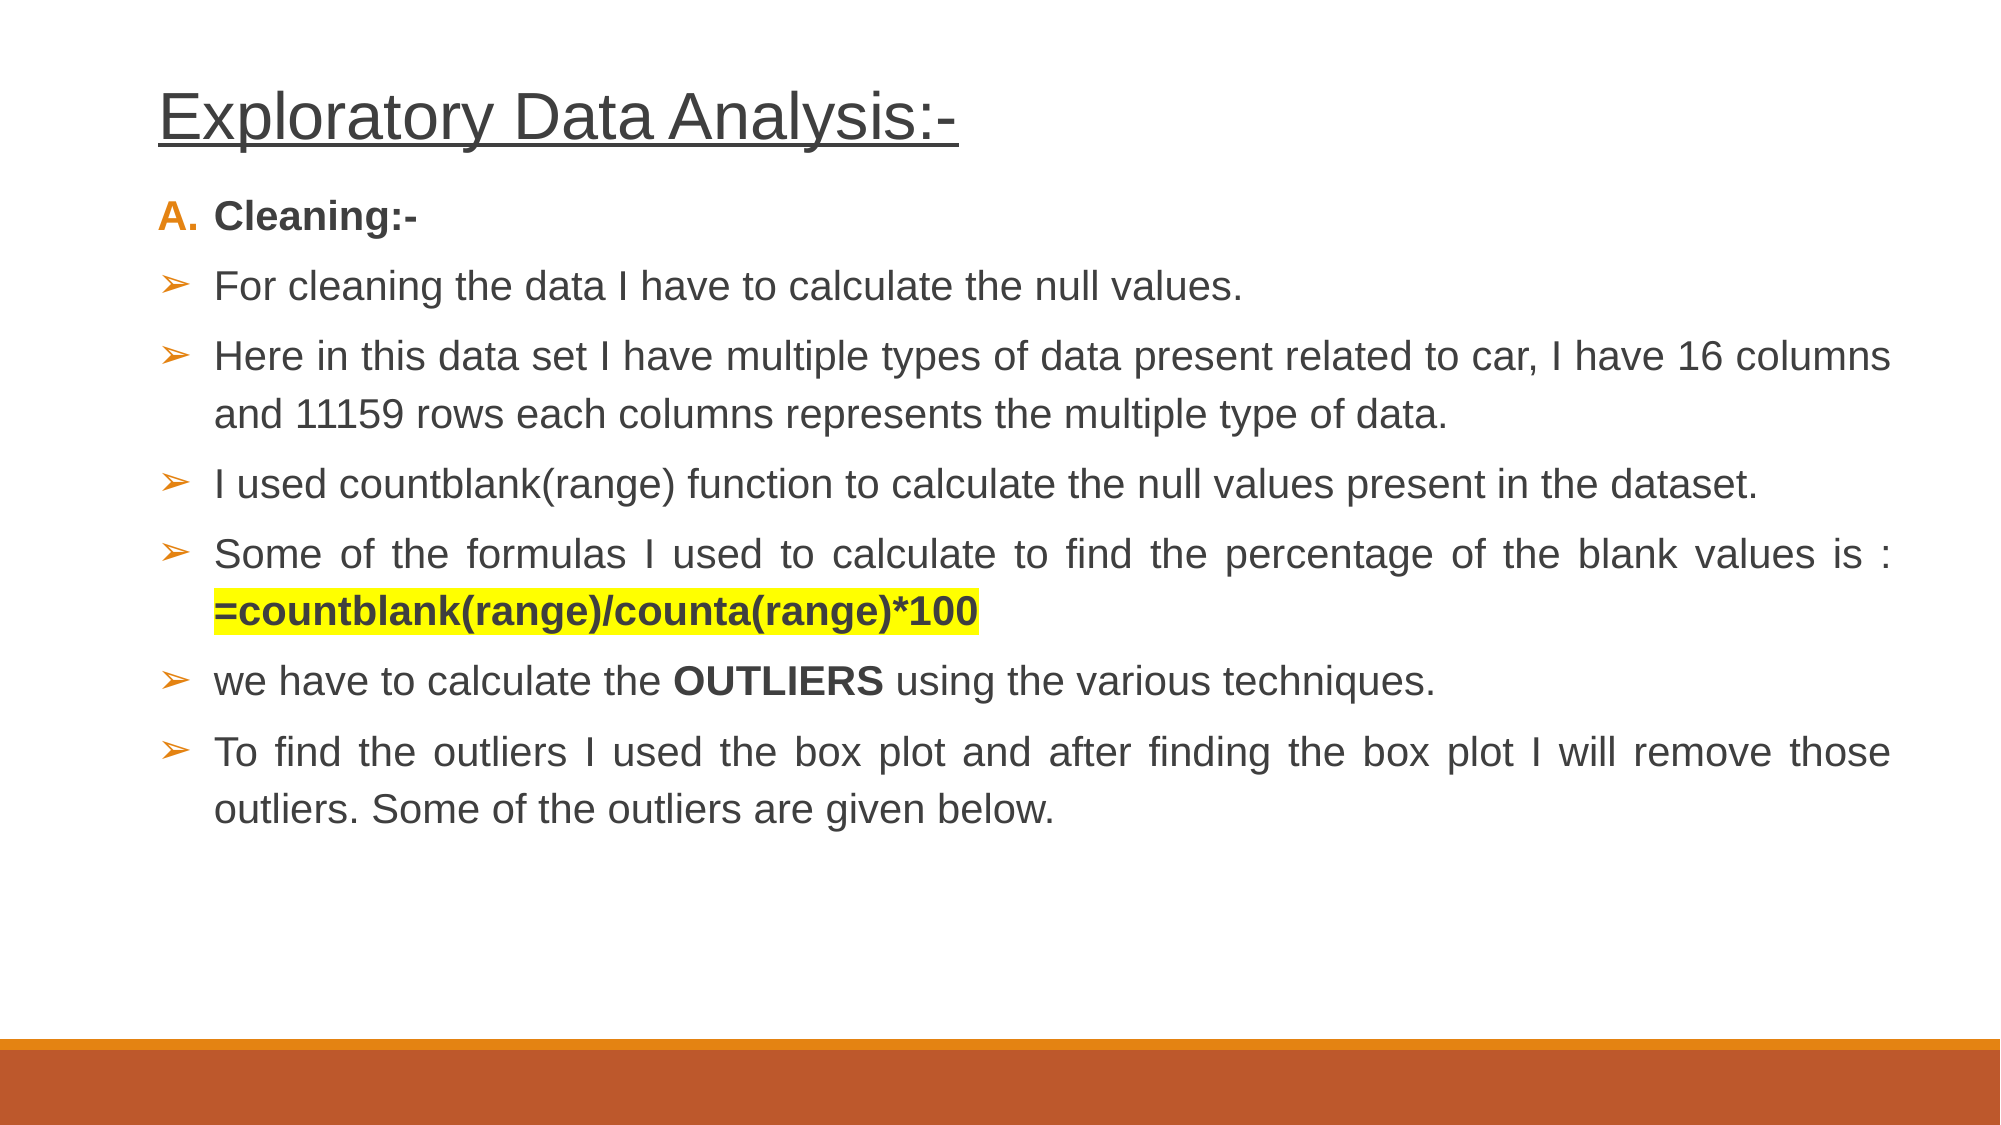

# Exploratory Data Analysis:-
Cleaning:-
For cleaning the data I have to calculate the null values.
Here in this data set I have multiple types of data present related to car, I have 16 columns and 11159 rows each columns represents the multiple type of data.
I used countblank(range) function to calculate the null values present in the dataset.
Some of the formulas I used to calculate to find the percentage of the blank values is : =countblank(range)/counta(range)*100
we have to calculate the OUTLIERS using the various techniques.
To find the outliers I used the box plot and after finding the box plot I will remove those outliers. Some of the outliers are given below.